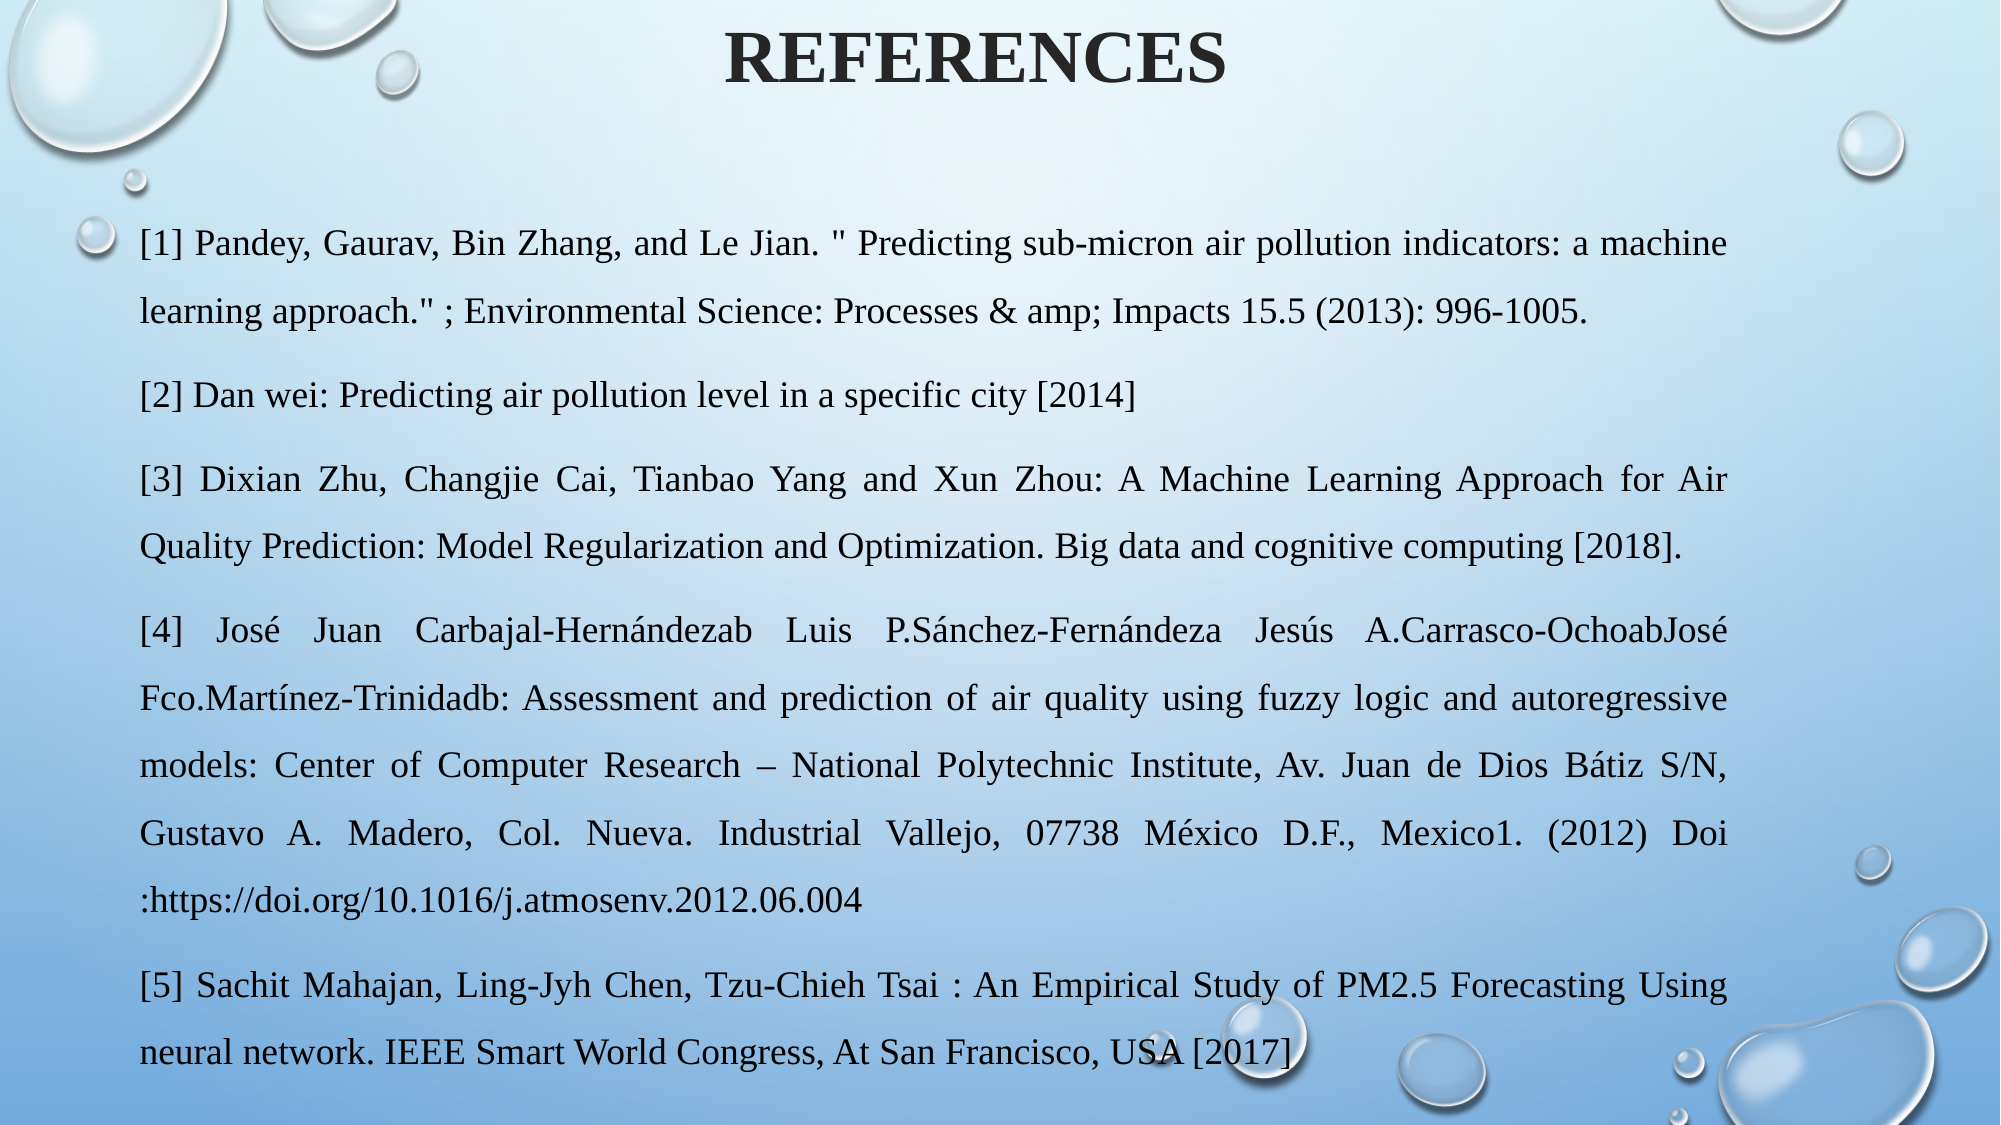

REFERENCES
[1] Pandey, Gaurav, Bin Zhang, and Le Jian. " Predicting sub-micron air pollution indicators: a machine learning approach." ; Environmental Science: Processes & amp; Impacts 15.5 (2013): 996-1005.
[2] Dan wei: Predicting air pollution level in a specific city [2014]
[3] Dixian Zhu, Changjie Cai, Tianbao Yang and Xun Zhou: A Machine Learning Approach for Air Quality Prediction: Model Regularization and Optimization. Big data and cognitive computing [2018].
[4] José Juan Carbajal-Hernándezab Luis P.Sánchez-Fernándeza Jesús A.Carrasco-OchoabJosé Fco.Martínez-Trinidadb: Assessment and prediction of air quality using fuzzy logic and autoregressive models: Center of Computer Research – National Polytechnic Institute, Av. Juan de Dios Bátiz S/N, Gustavo A. Madero, Col. Nueva. Industrial Vallejo, 07738 México D.F., Mexico1. (2012) Doi :https://doi.org/10.1016/j.atmosenv.2012.06.004
[5] Sachit Mahajan, Ling-Jyh Chen, Tzu-Chieh Tsai : An Empirical Study of PM2.5 Forecasting Using neural network. IEEE Smart World Congress, At San Francisco, USA [2017]